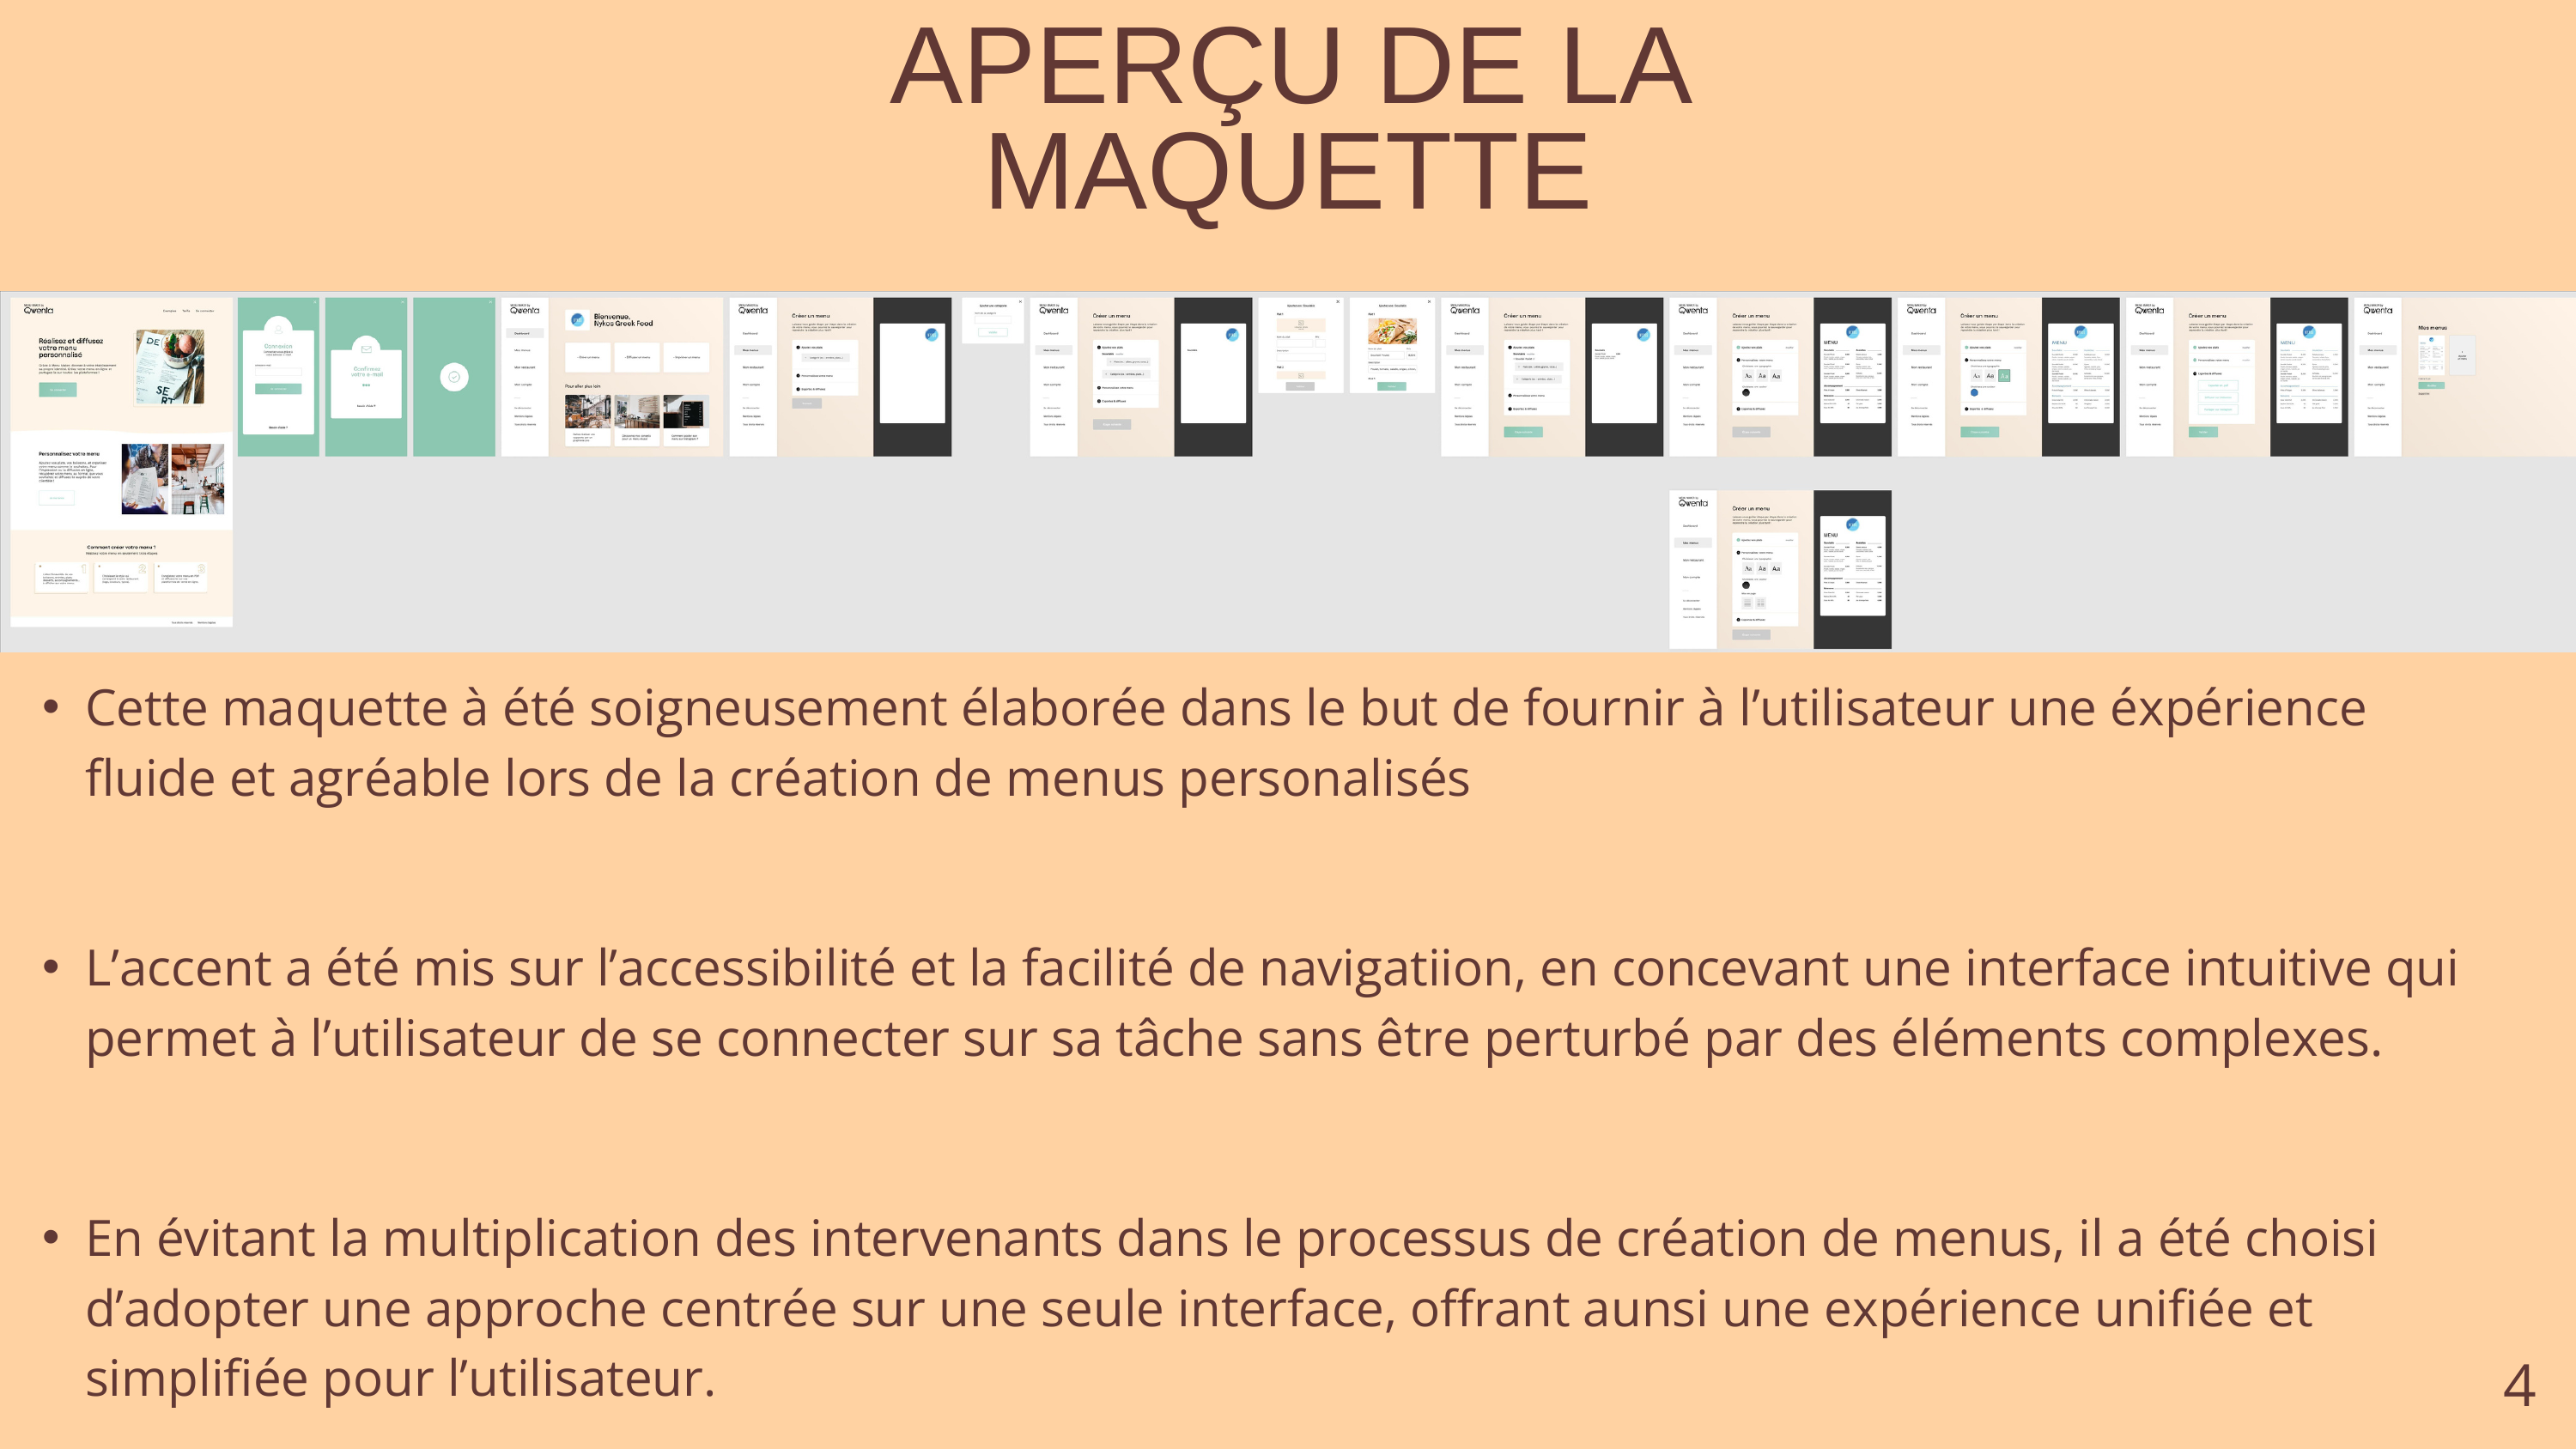

APERÇU DE LA MAQUETTE

Cette maquette à été soigneusement élaborée dans le but de fournir à l’utilisateur une éxpérience fluide et agréable lors de la création de menus personalisés
L’accent a été mis sur l’accessibilité et la facilité de navigatiion, en concevant une interface intuitive qui permet à l’utilisateur de se connecter sur sa tâche sans être perturbé par des éléments complexes.
En évitant la multiplication des intervenants dans le processus de création de menus, il a été choisi d’adopter une approche centrée sur une seule interface, offrant aunsi une expérience unifiée et simplifiée pour l’utilisateur.
4